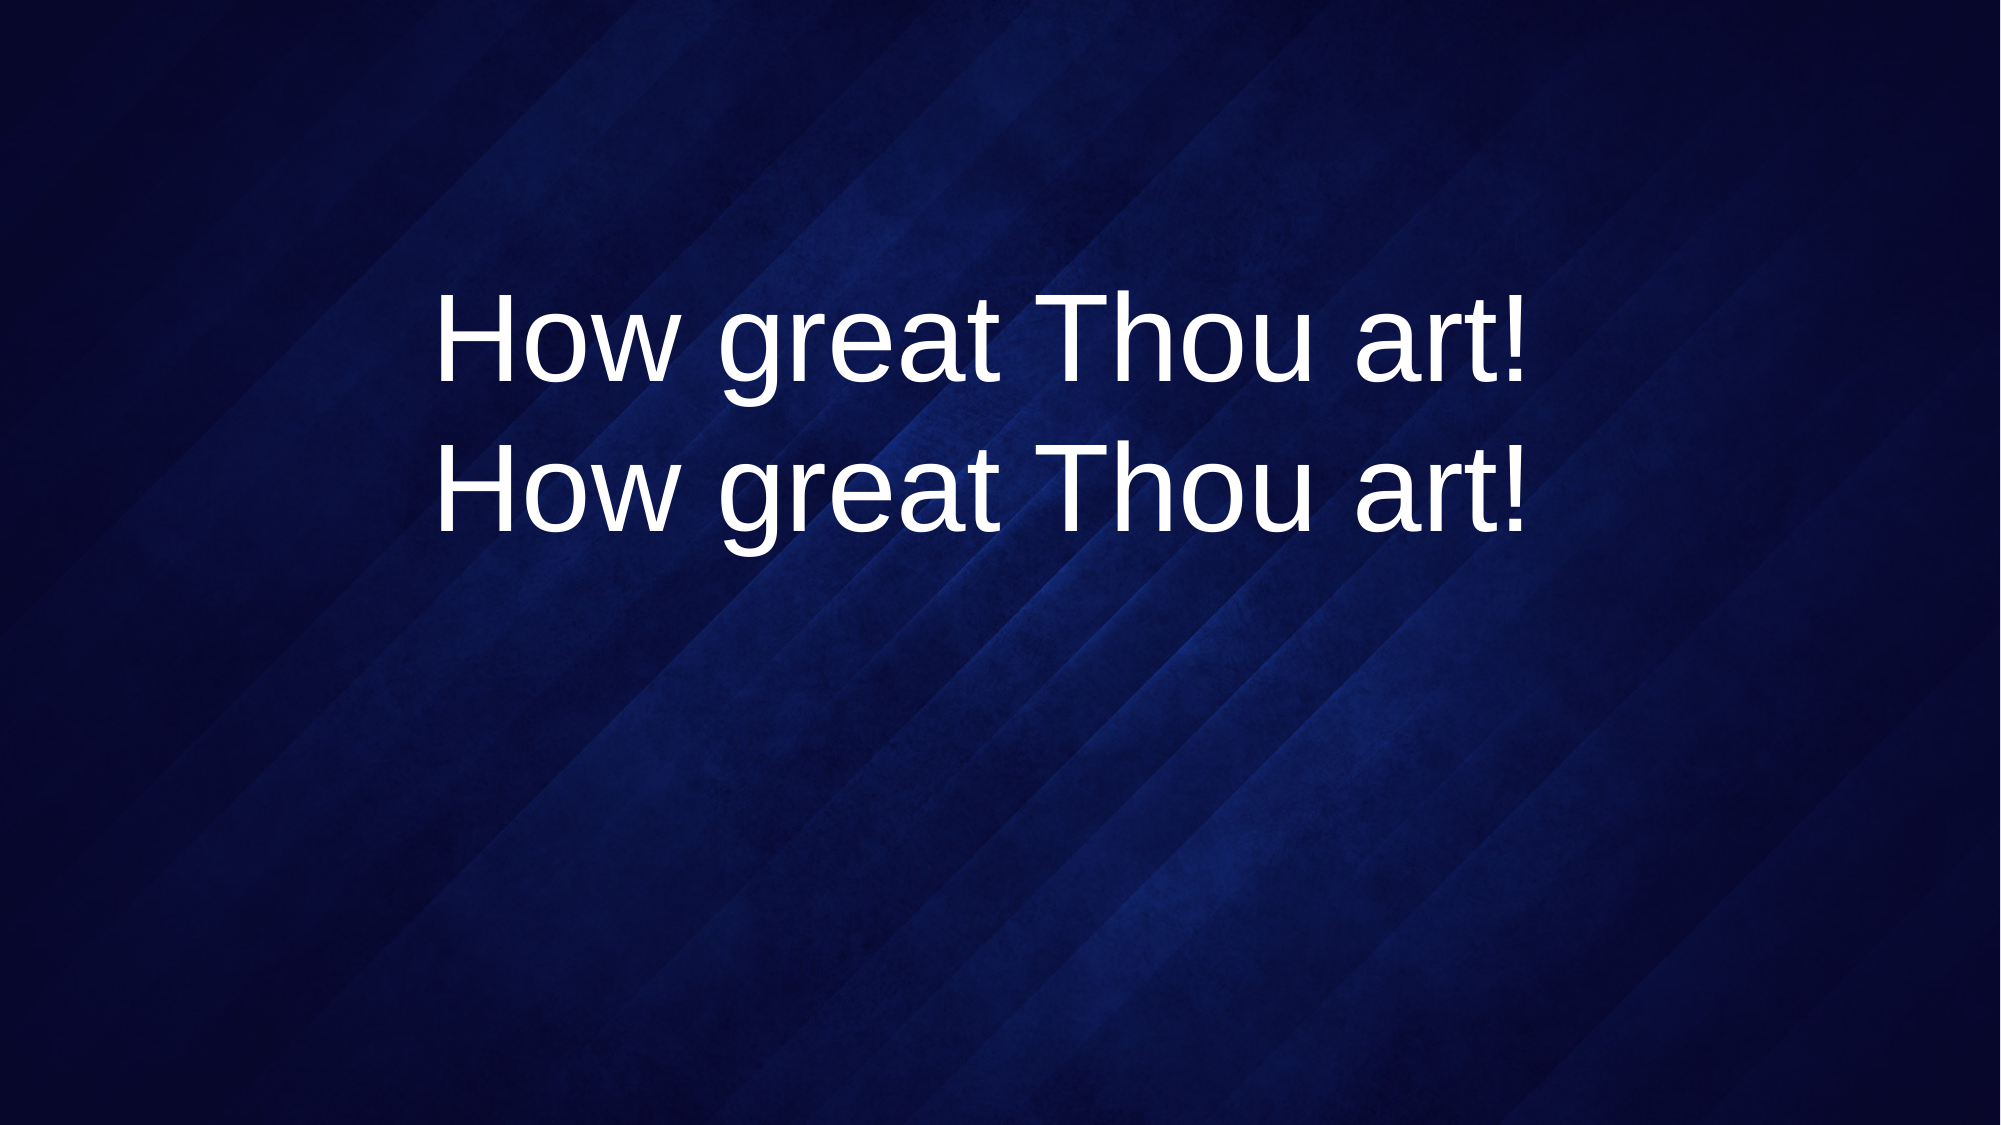

# How great Thou art! How great Thou art!